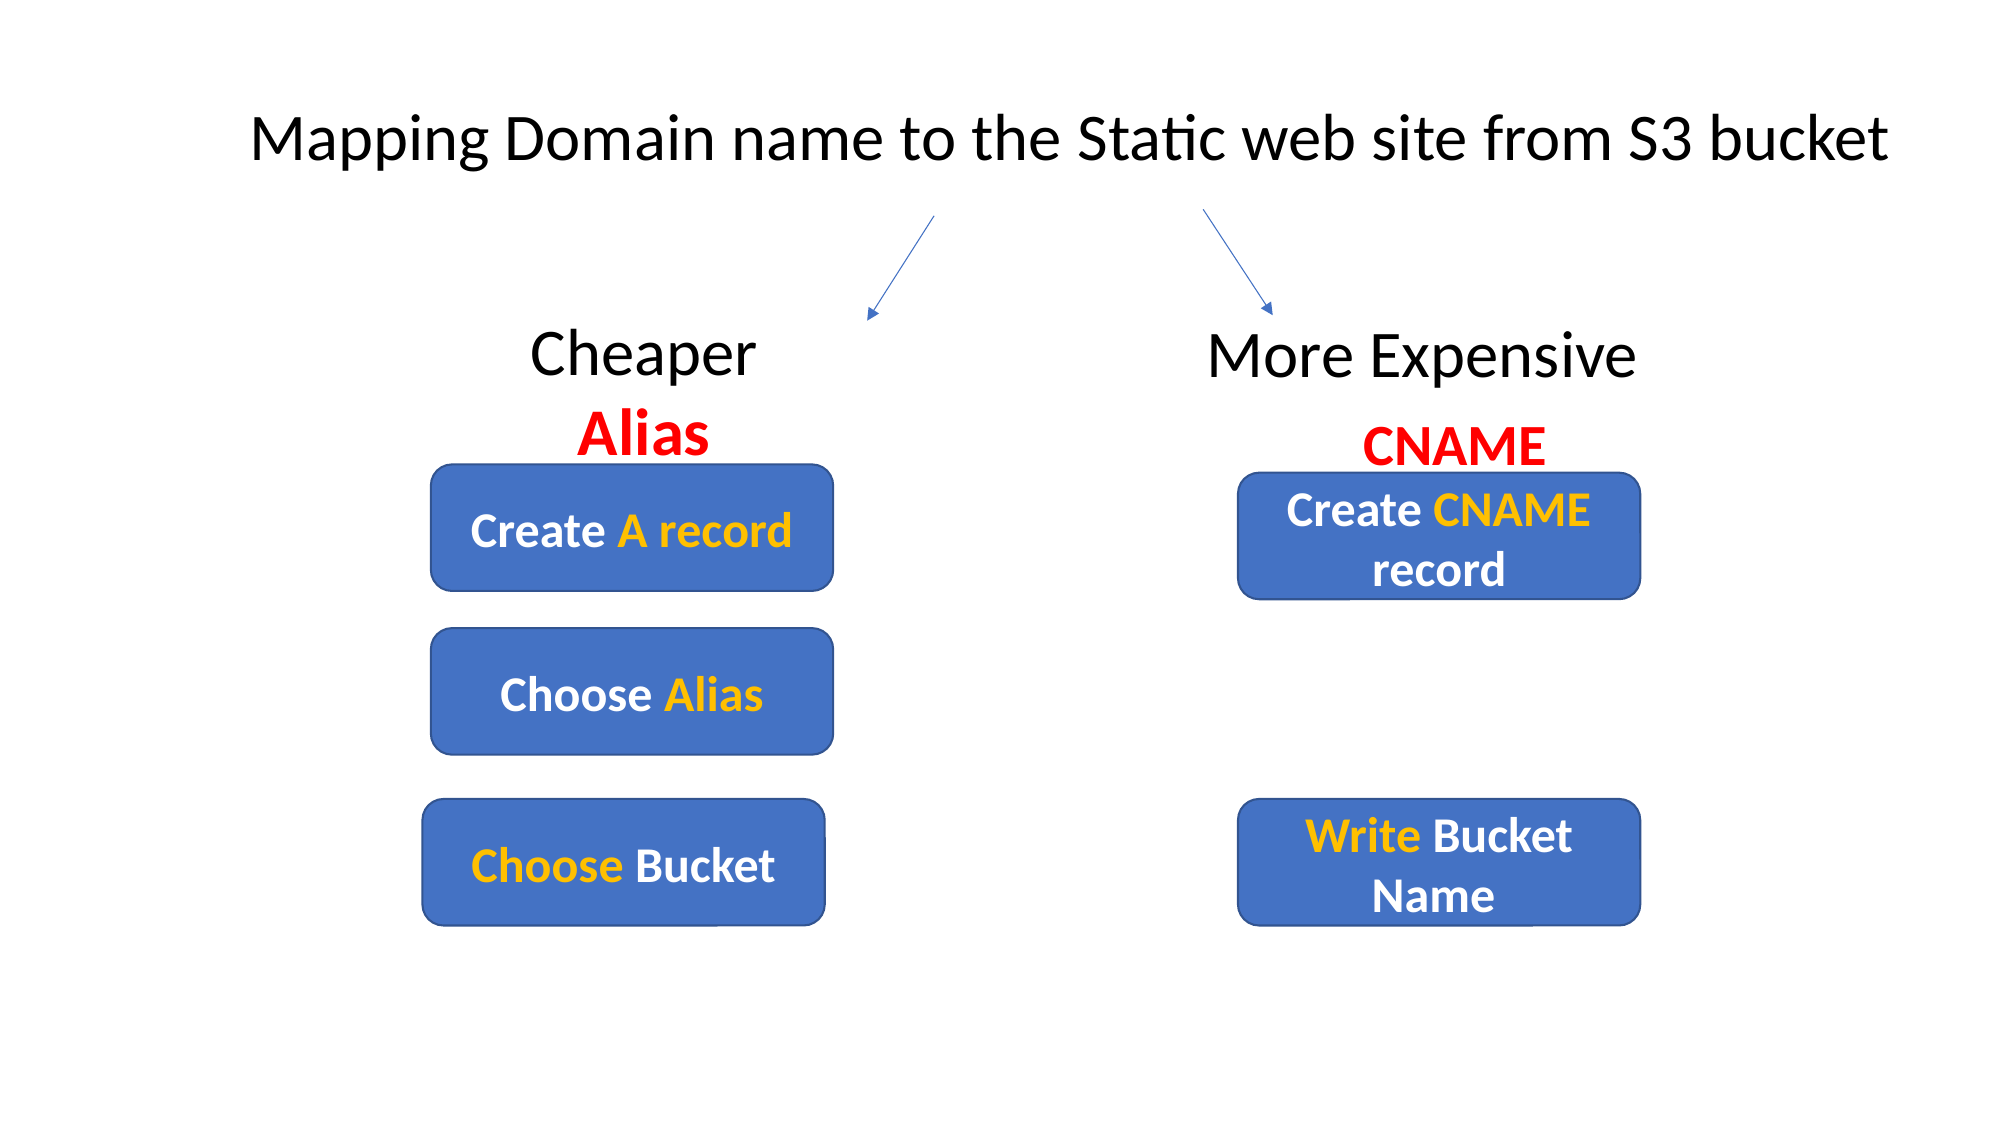

Mapping Domain name to the Static web site from S3 bucket
Cheaper
Alias

More Expensive
CNAME
Create A record
Create CNAME record
Choose Alias
Choose Bucket
Write Bucket Name